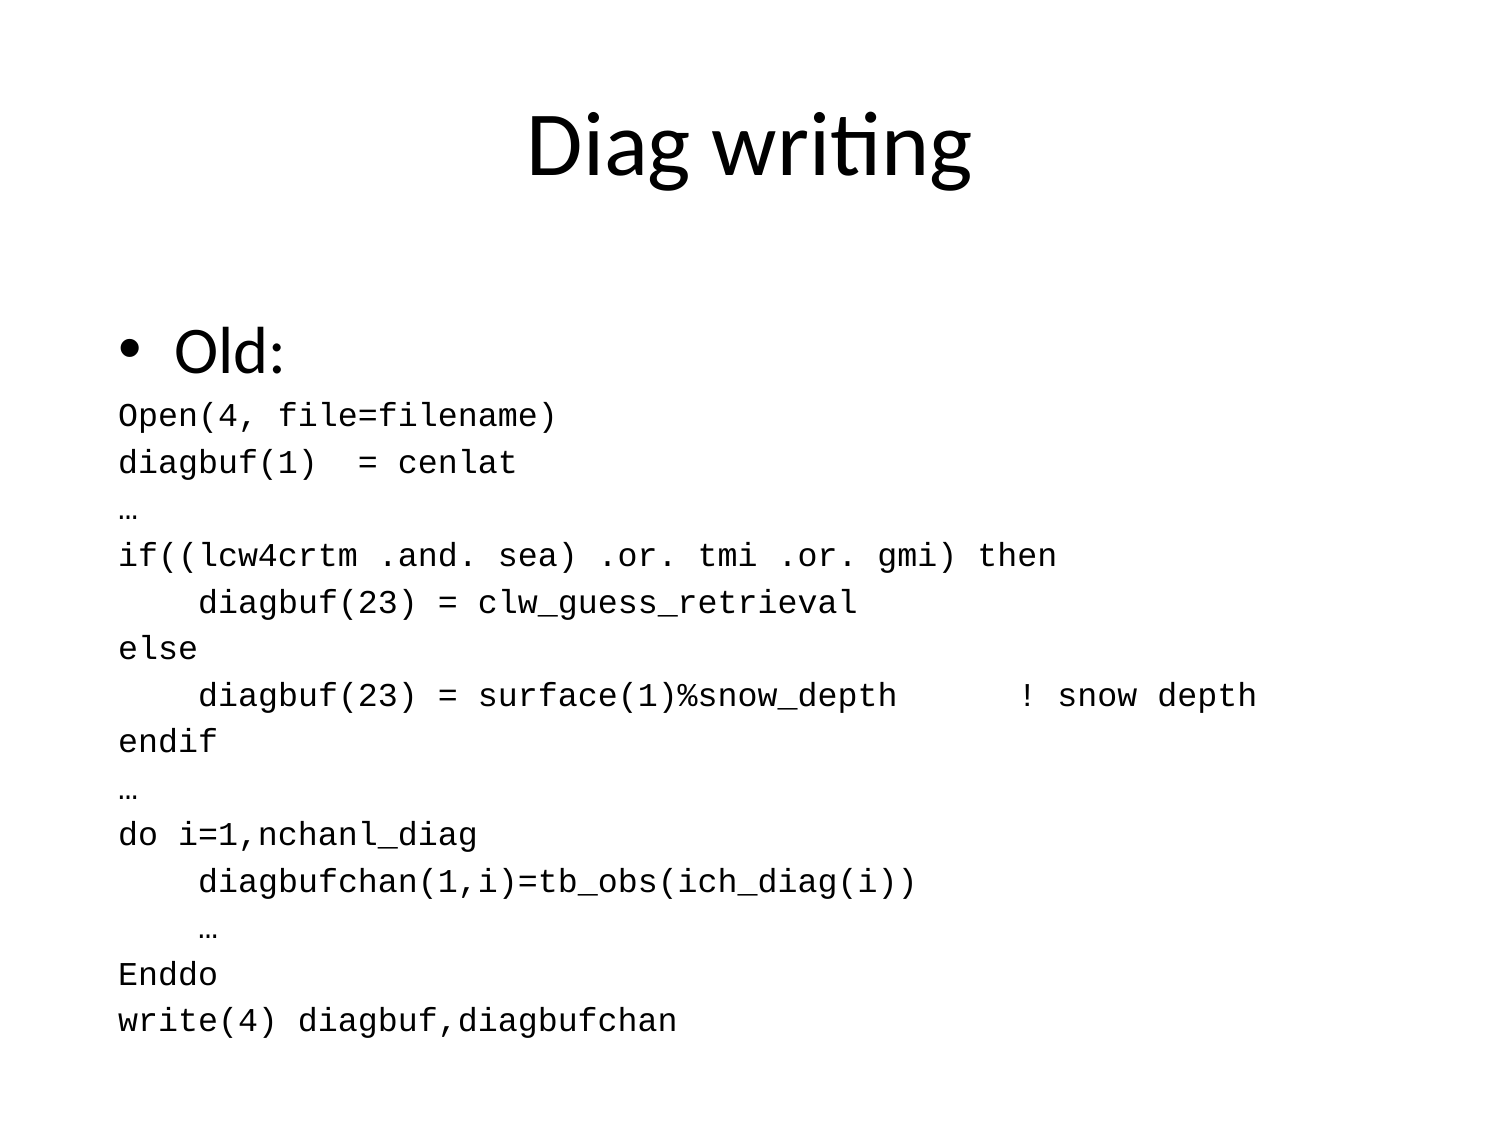

# Diag writing
Old:
Open(4, file=filename)
diagbuf(1)  = cenlat
…
if((lcw4crtm .and. sea) .or. tmi .or. gmi) then
    diagbuf(23) = clw_guess_retrieval
else
    diagbuf(23) = surface(1)%snow_depth      ! snow depth
endif
…
do i=1,nchanl_diag
    diagbufchan(1,i)=tb_obs(ich_diag(i))
    …
Enddo
write(4) diagbuf,diagbufchan